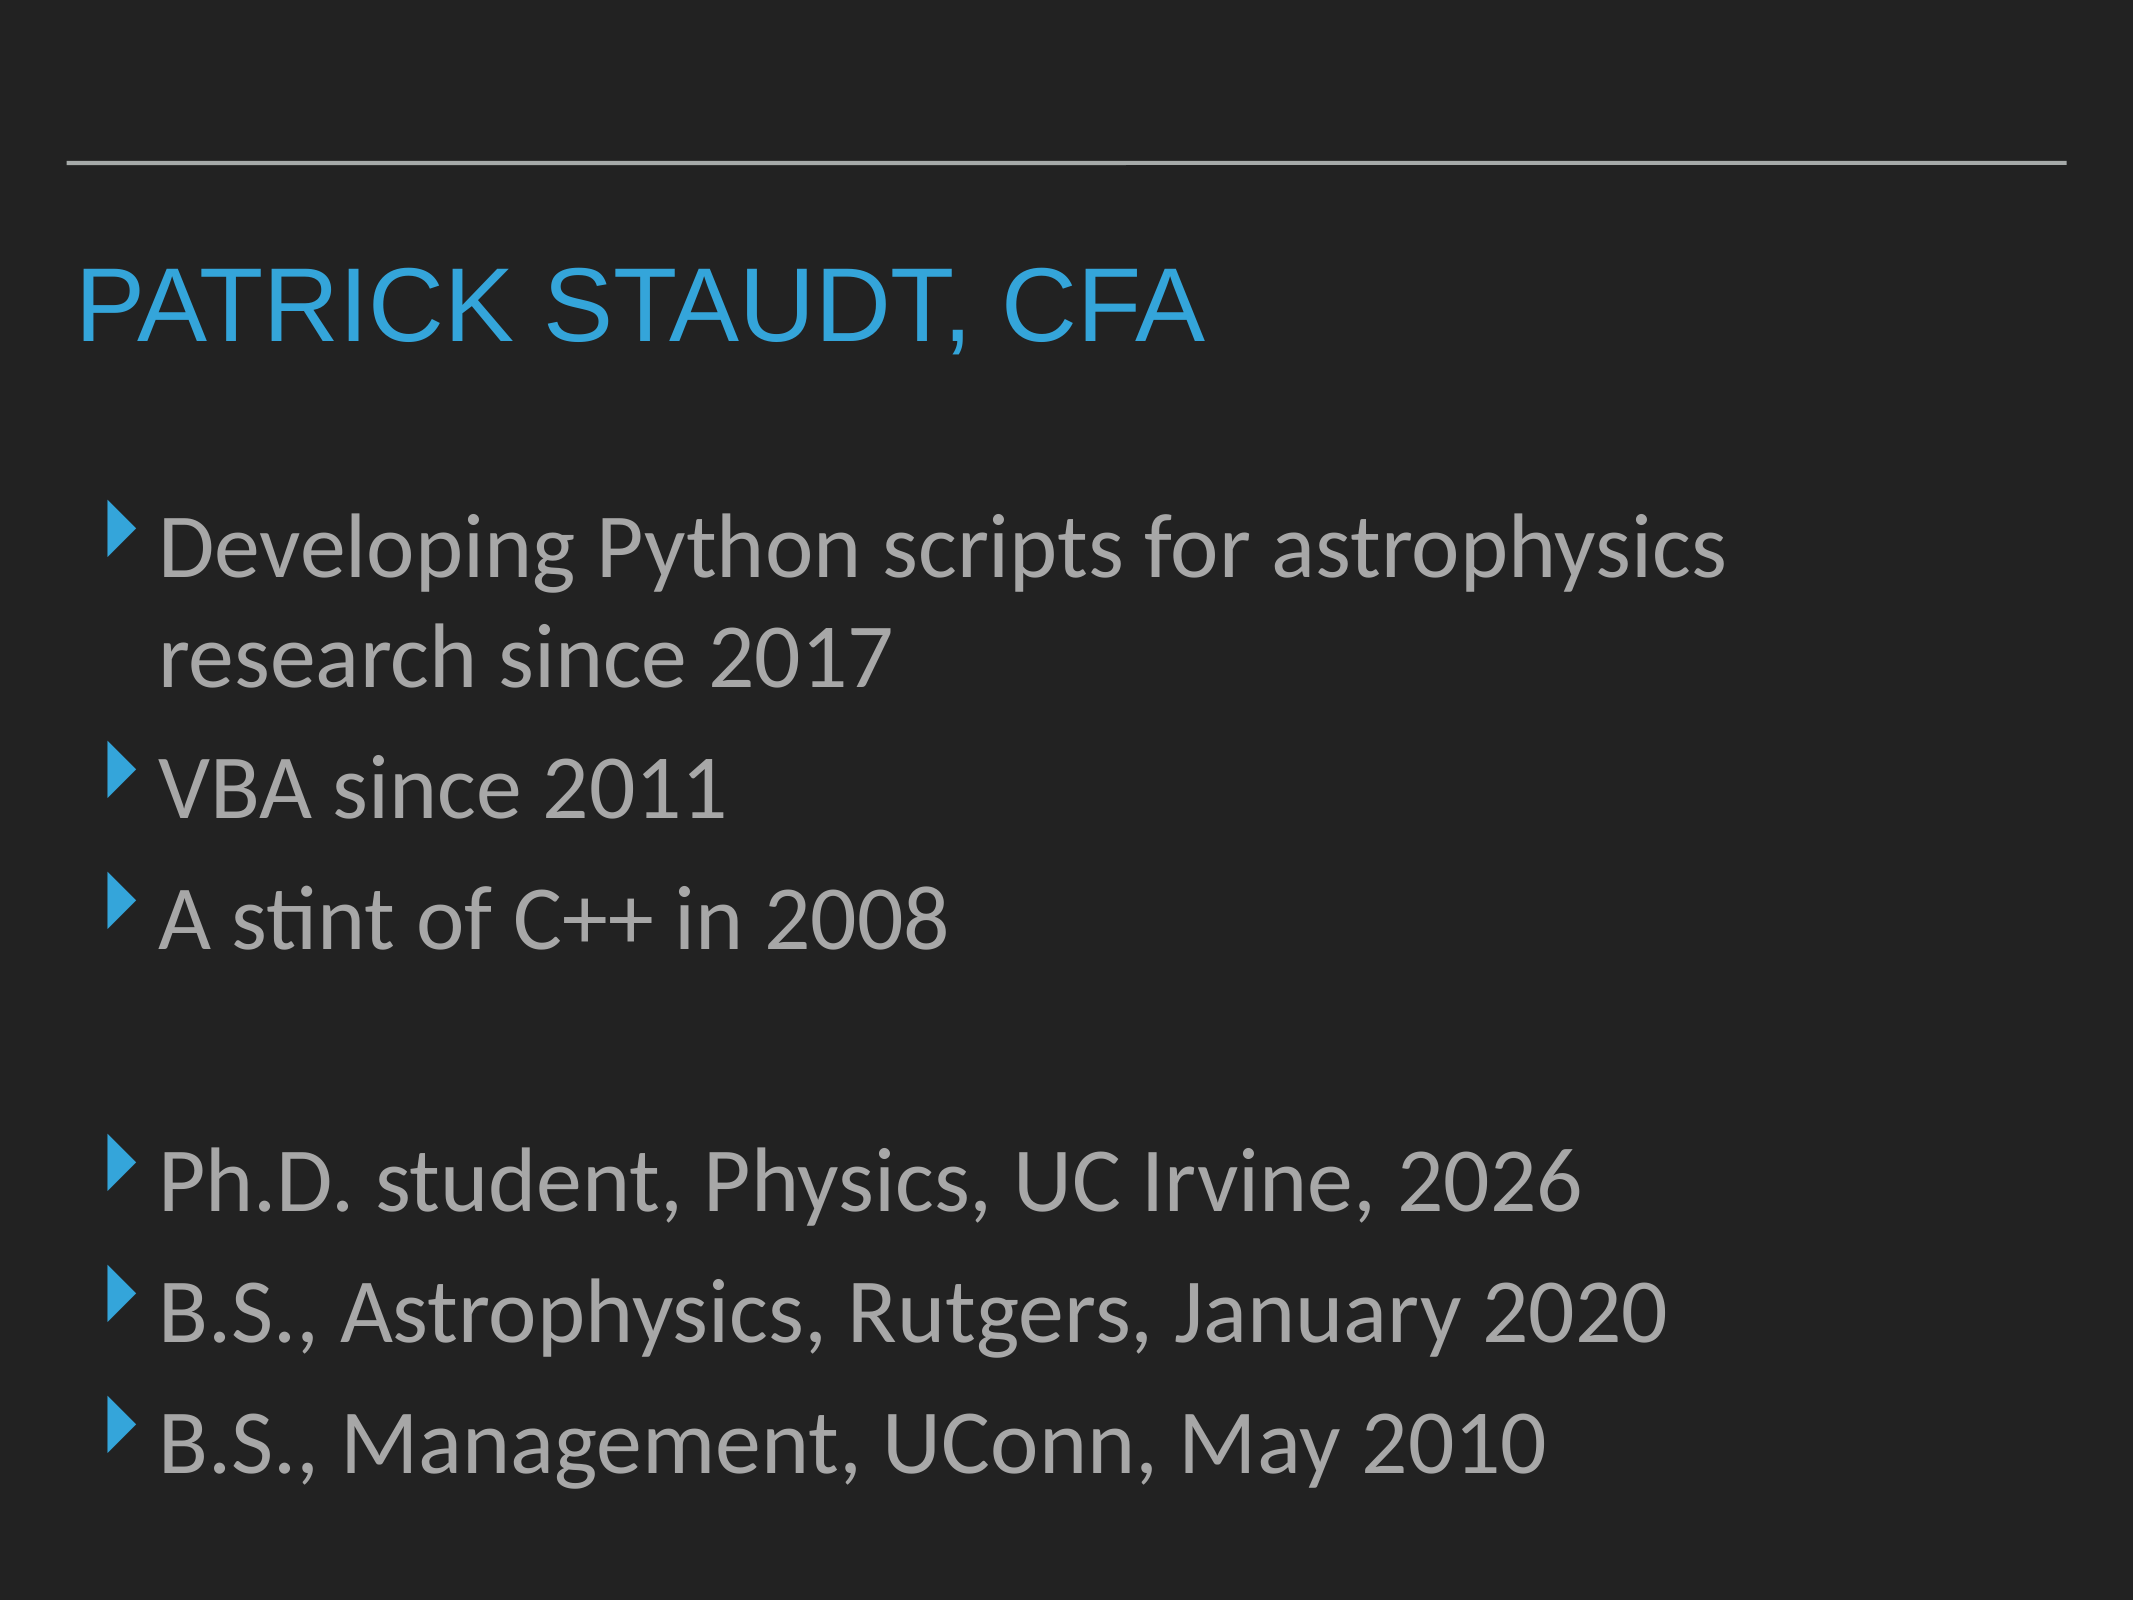

# Patrick Staudt, CFA
Developing Python scripts for astrophysics research since 2017
VBA since 2011
A stint of C++ in 2008

Ph.D. student, Physics, UC Irvine, 2026
B.S., Astrophysics, Rutgers, January 2020
B.S., Management, UConn, May 2010